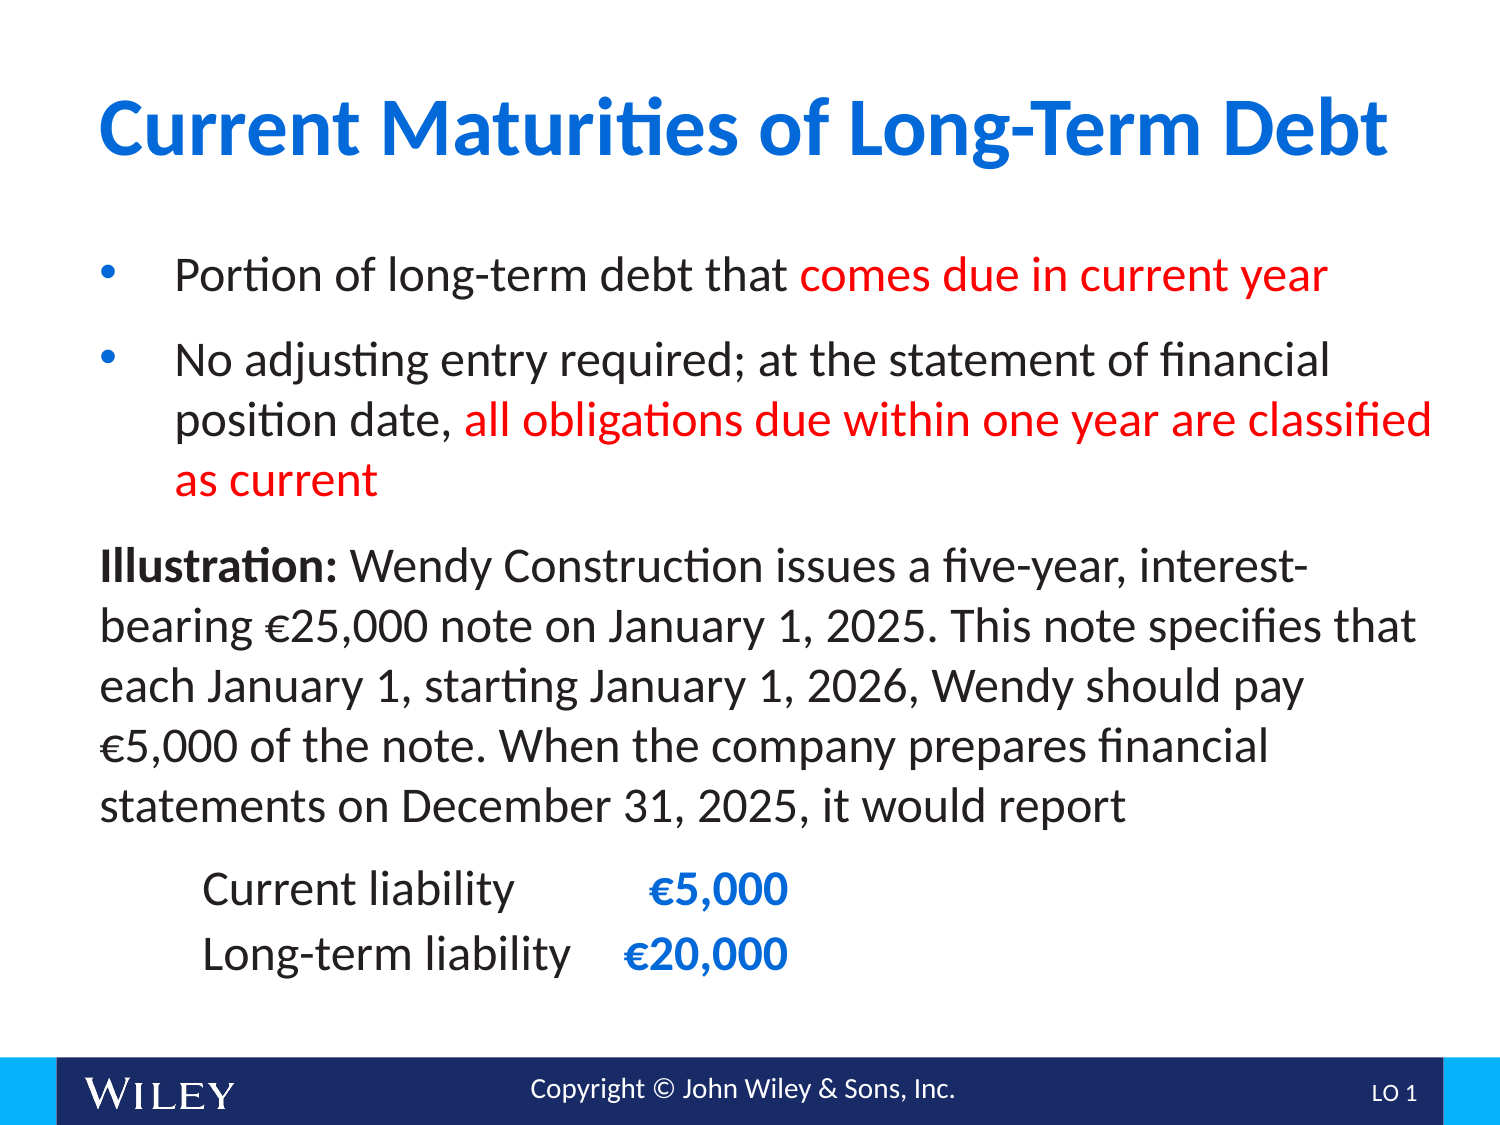

# Current Maturities of Long-Term Debt
Portion of long-term debt that comes due in current year
No adjusting entry required; at the statement of financial position date, all obligations due within one year are classified as current
Illustration: Wendy Construction issues a five-year, interest-bearing €25,000 note on January 1, 2025. This note specifies that each January 1, starting January 1, 2026, Wendy should pay €5,000 of the note. When the company prepares financial statements on December 31, 2025, it would report
| Current liability | €5,000 |
| --- | --- |
| Long-term liability | €20,000 |
L O 1